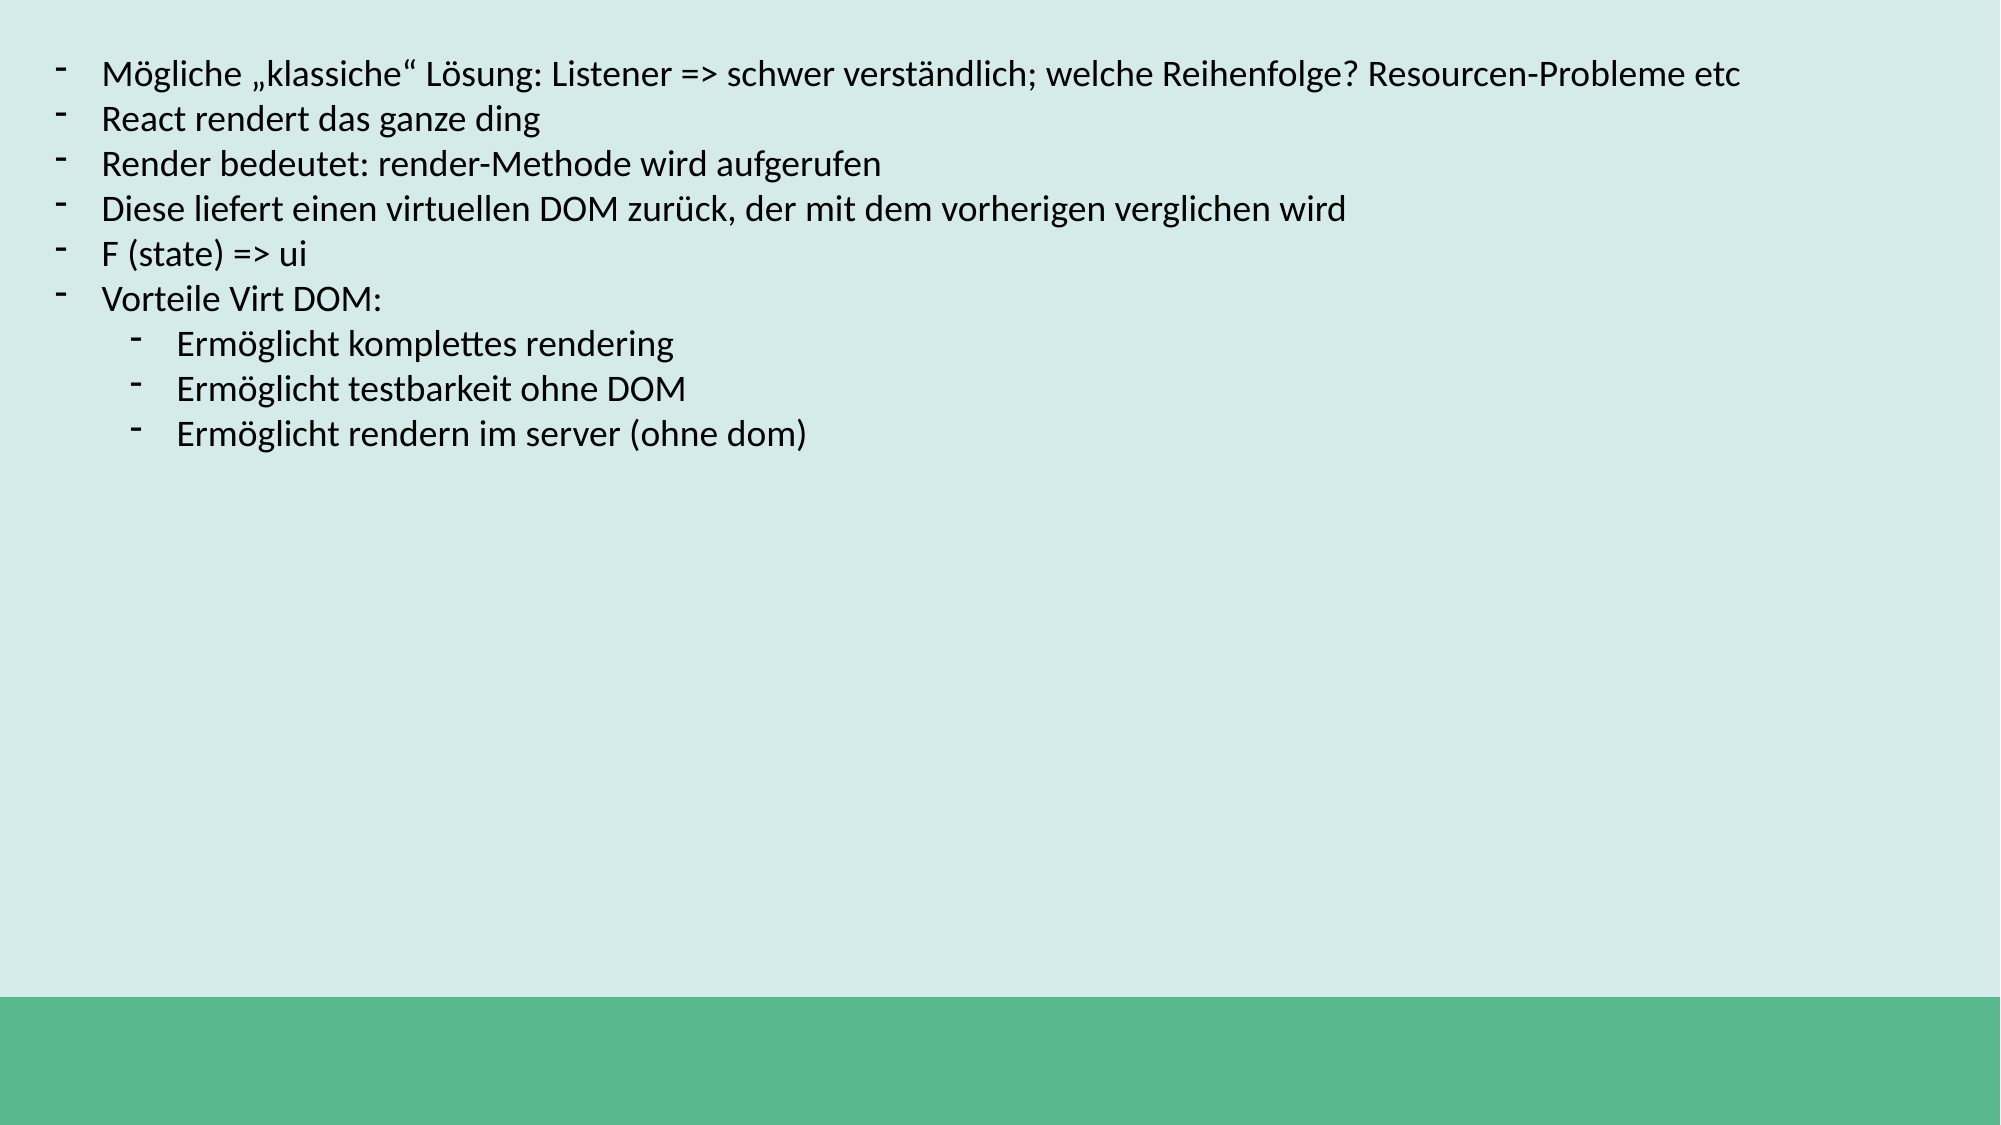

Mögliche „klassiche“ Lösung: Listener => schwer verständlich; welche Reihenfolge? Resourcen-Probleme etc
React rendert das ganze ding
Render bedeutet: render-Methode wird aufgerufen
Diese liefert einen virtuellen DOM zurück, der mit dem vorherigen verglichen wird
F (state) => ui
Vorteile Virt DOM:
Ermöglicht komplettes rendering
Ermöglicht testbarkeit ohne DOM
Ermöglicht rendern im server (ohne dom)

#